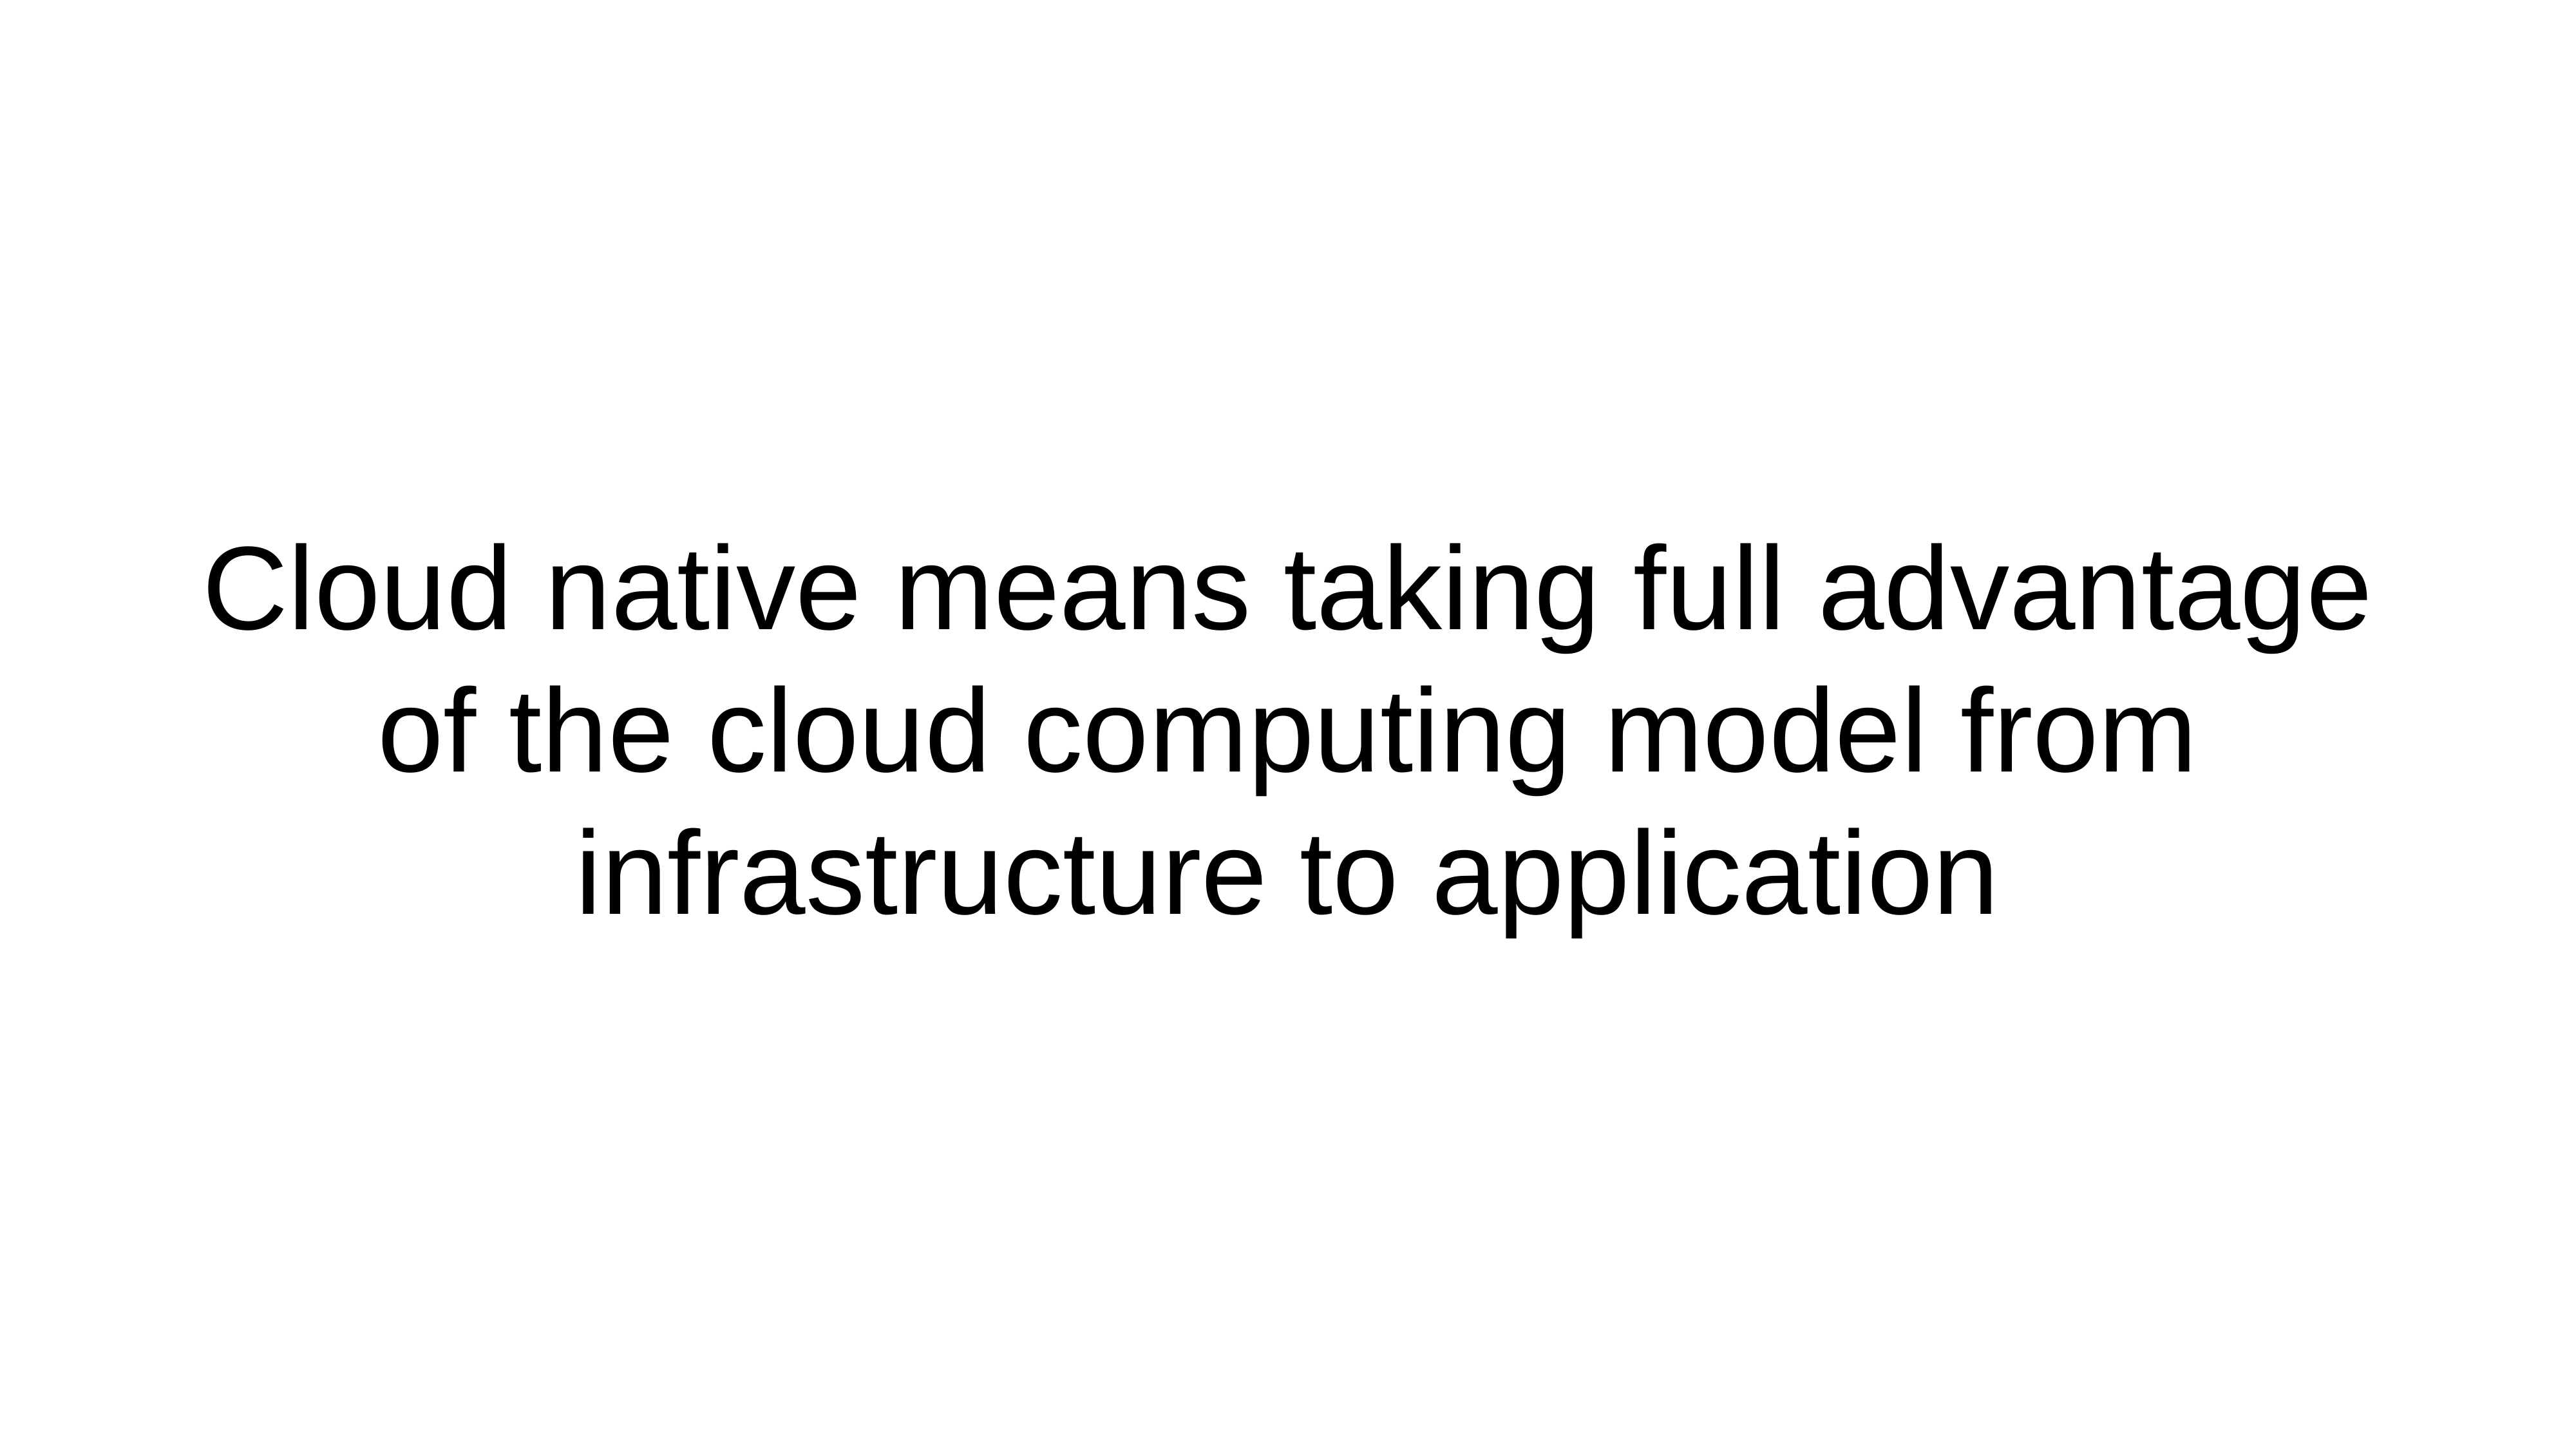

# Cloud native means taking full advantage of the cloud computing model from infrastructure to application